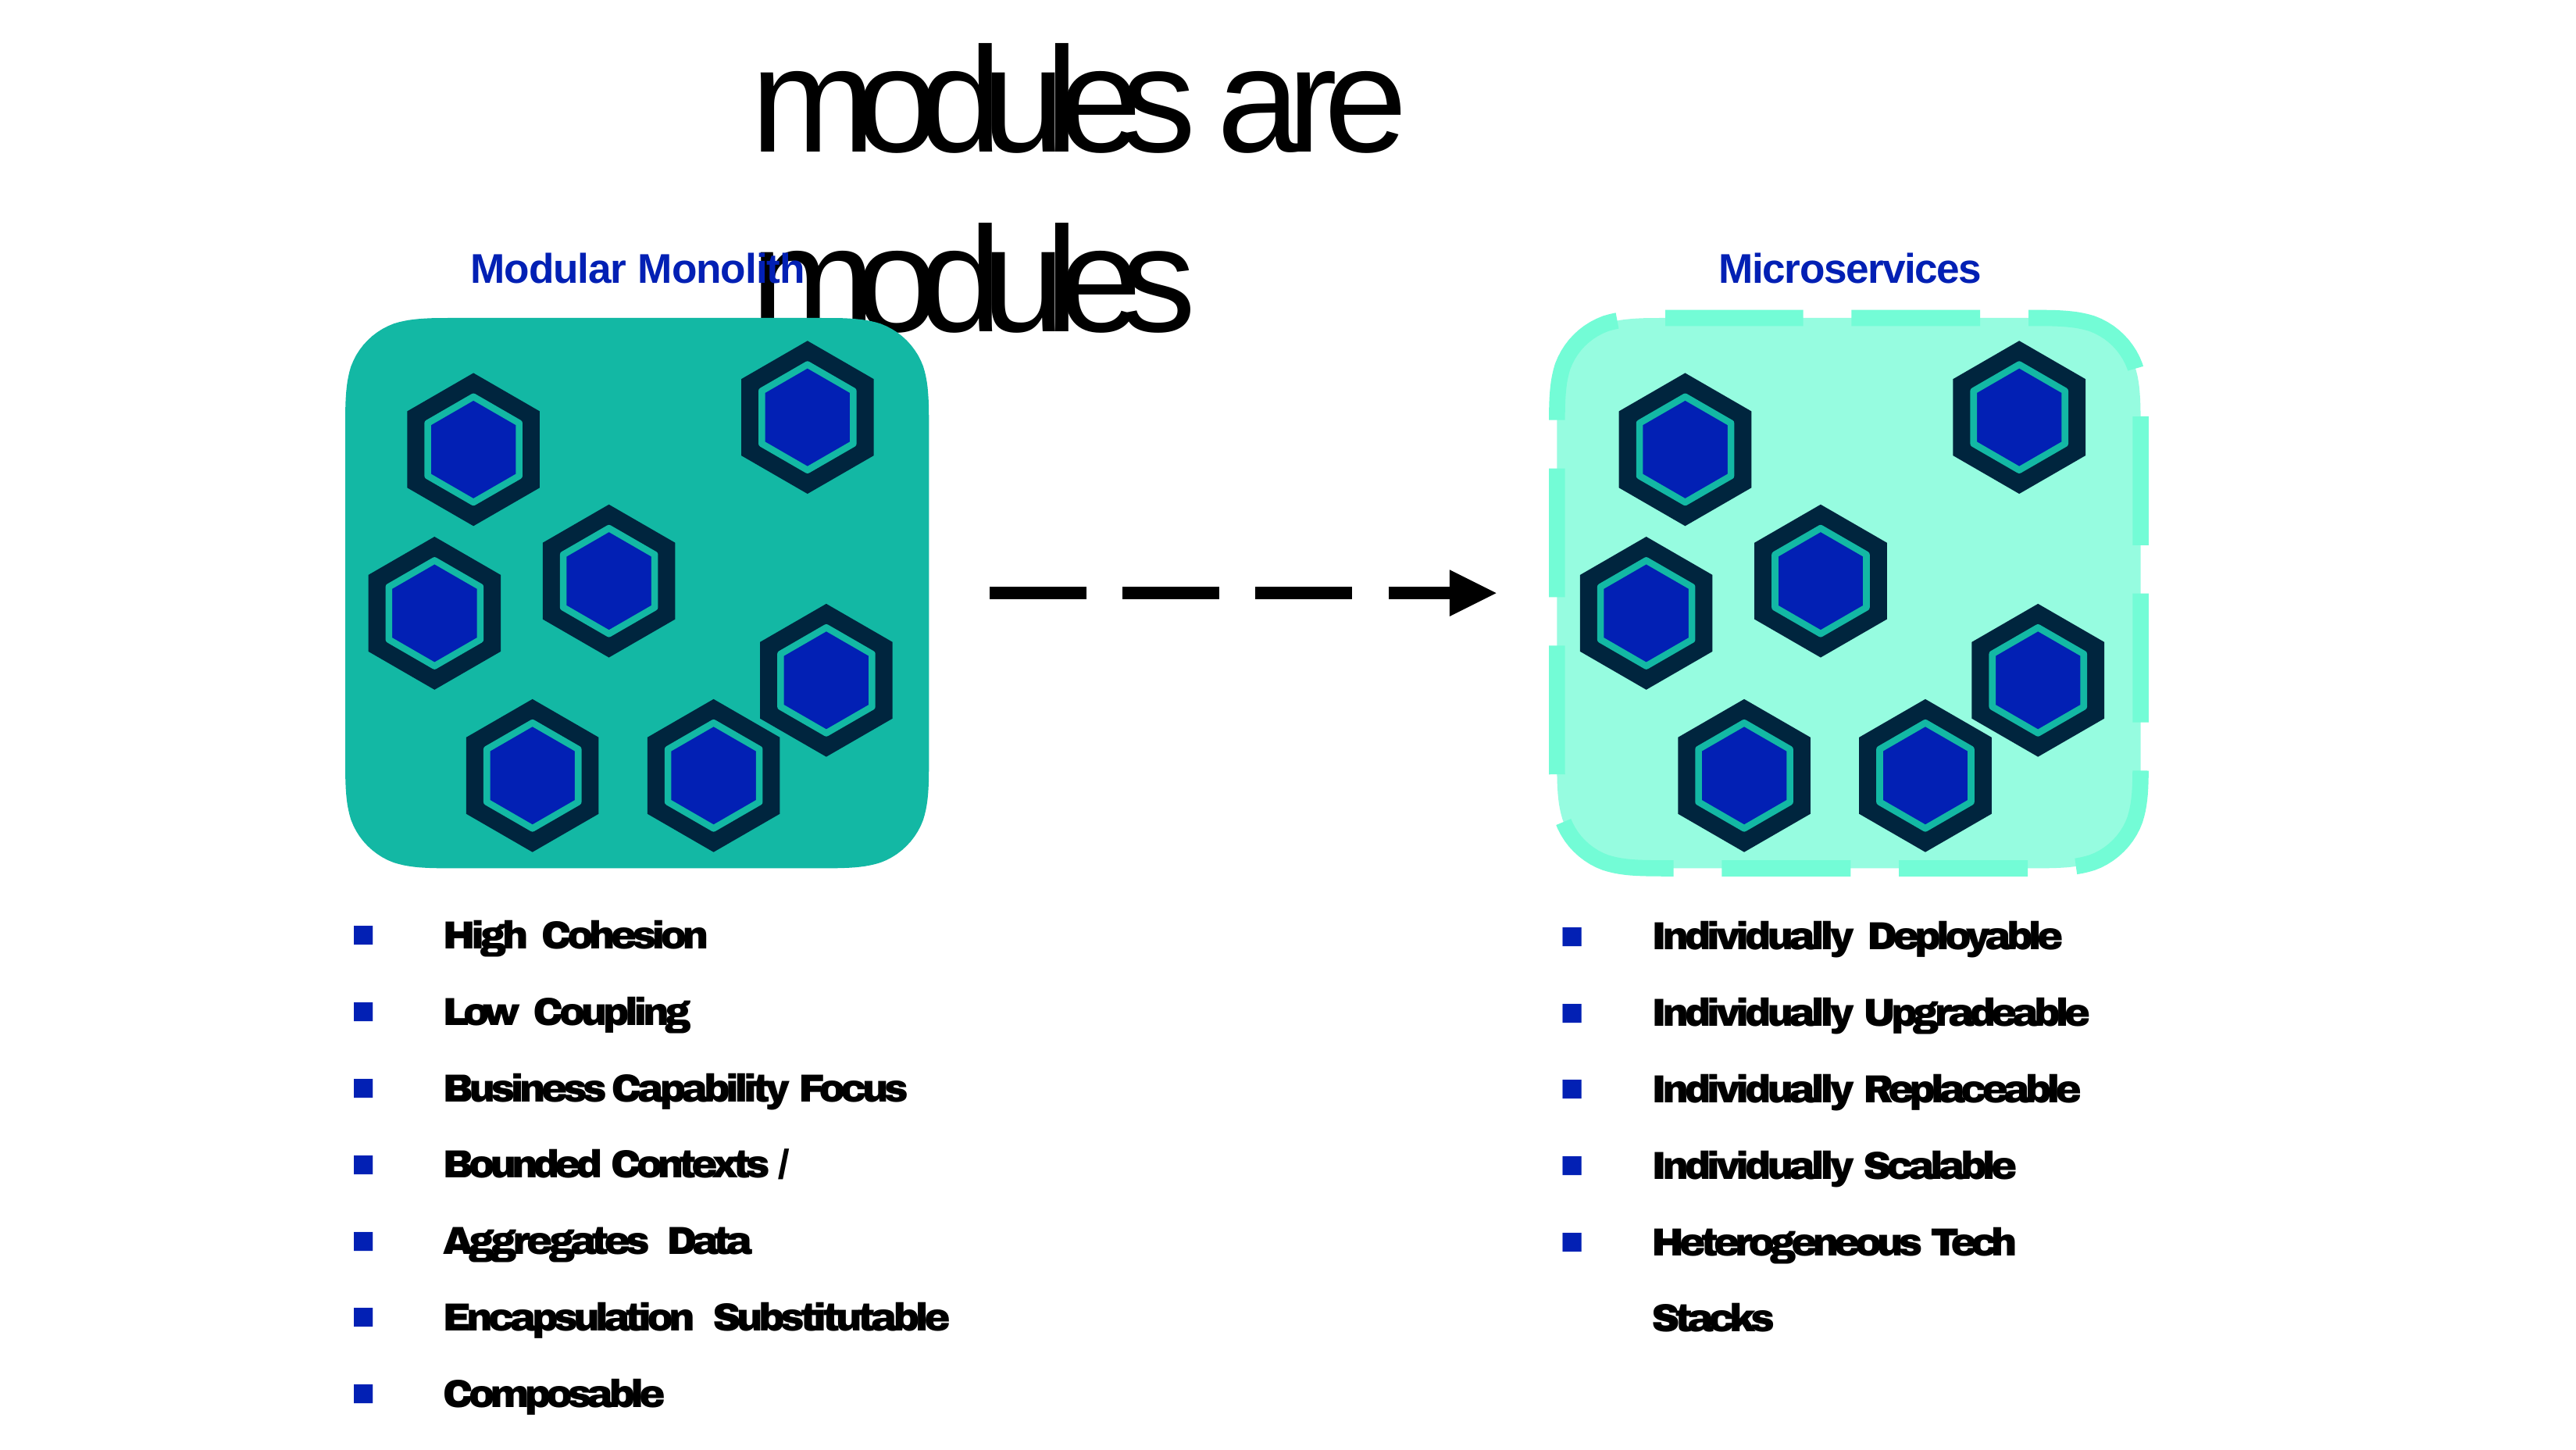

# modules are modules
Modular Monolith	Microservices

■
■
■
■
■
■
■
■
■
■
■
■
High Cohesion
Low Coupling
Business Capability Focus  Bounded Contexts / Aggregates  Data Encapsulation  Substitutable
Composable
Individually Deployable
Individually Upgradeable  Individually Replaceable  Individually Scalable  Heterogeneous Tech Stacks